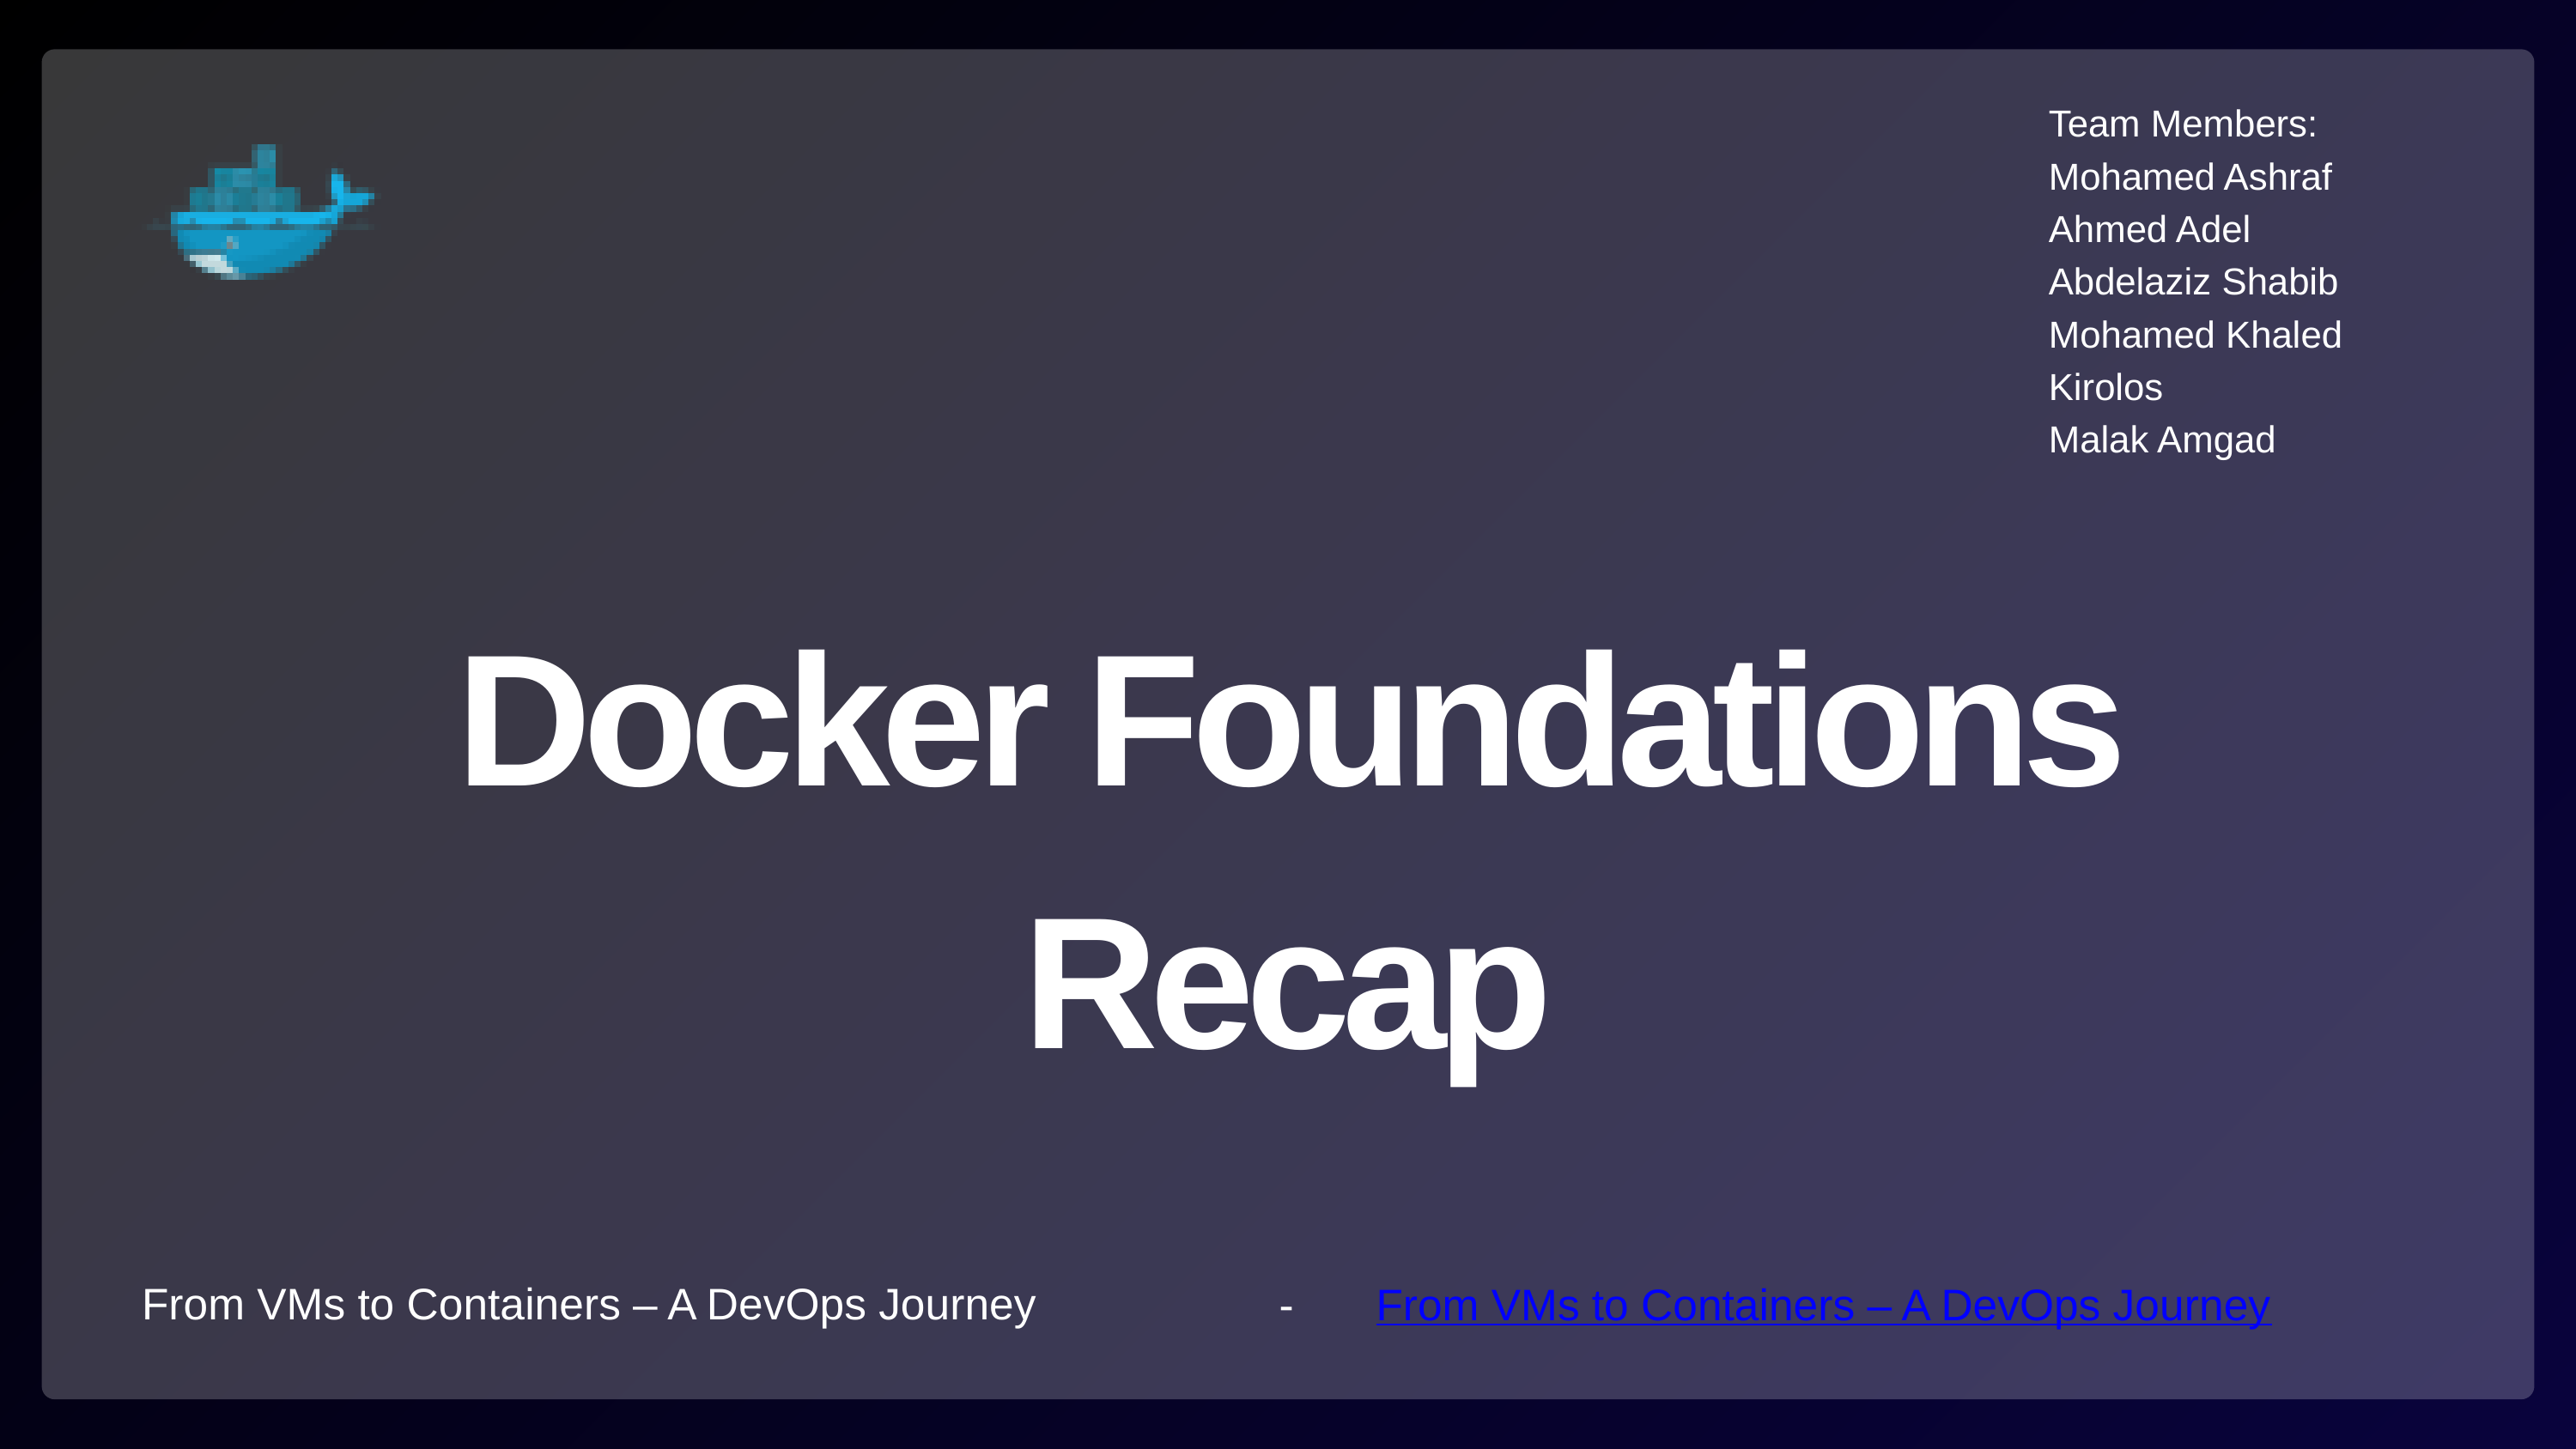

Team Members:
Mohamed Ashraf
Ahmed Adel
Abdelaziz Shabib
Mohamed Khaled
Kirolos
Malak Amgad

Docker Foundations Recap
From VMs to Containers – A DevOps Journey
-
From VMs to Containers – A DevOps Journey